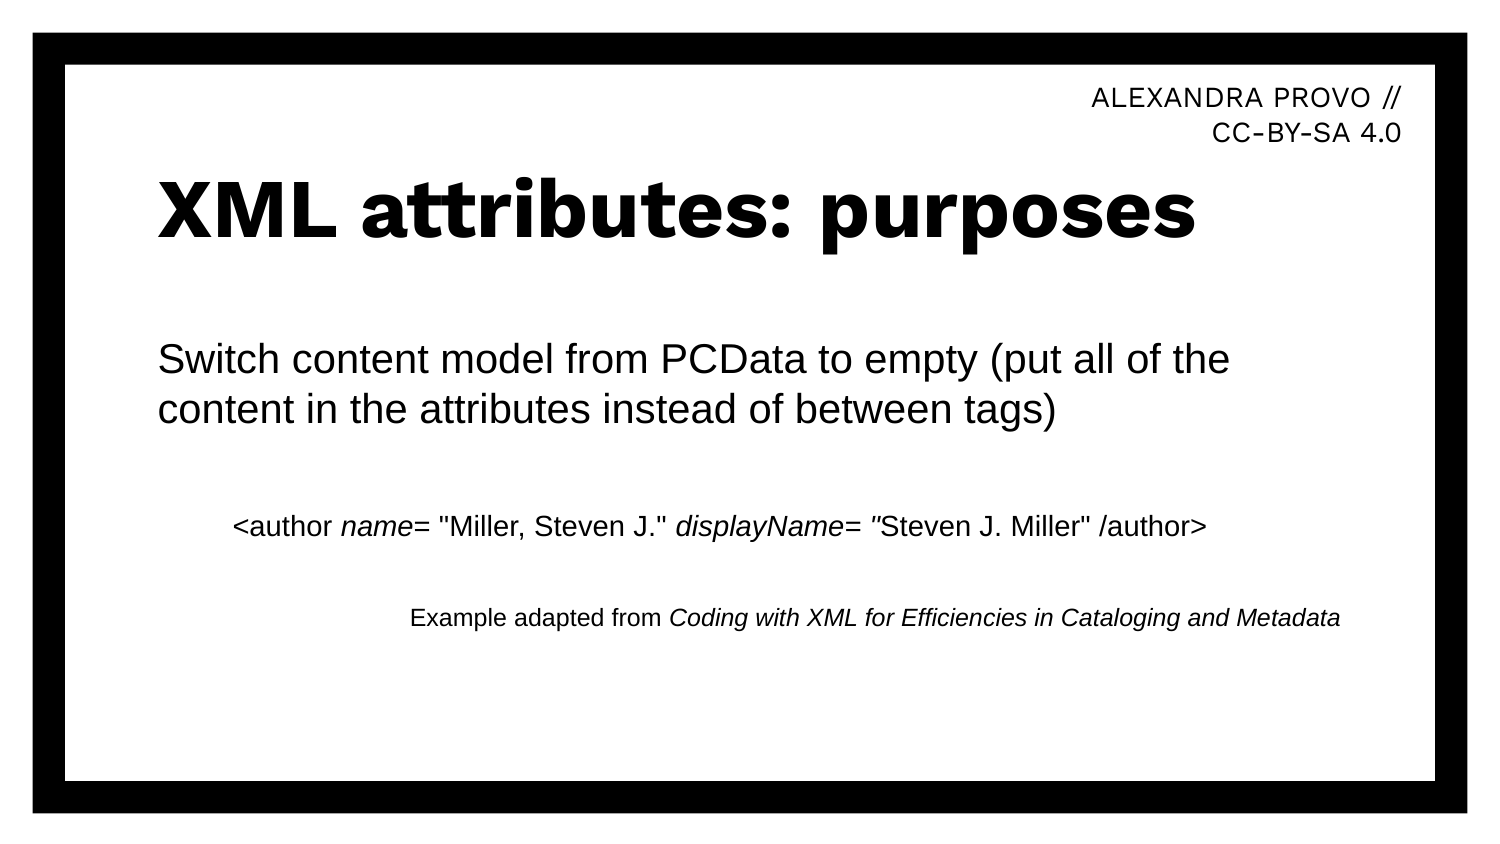

# XML attributes: purposes
Switch content model from PCData to empty (put all of the content in the attributes instead of between tags)

<author name= "Miller, Steven J." displayName= "Steven J. Miller" /author>

Example adapted from Coding with XML for Efficiencies in Cataloging and Metadata